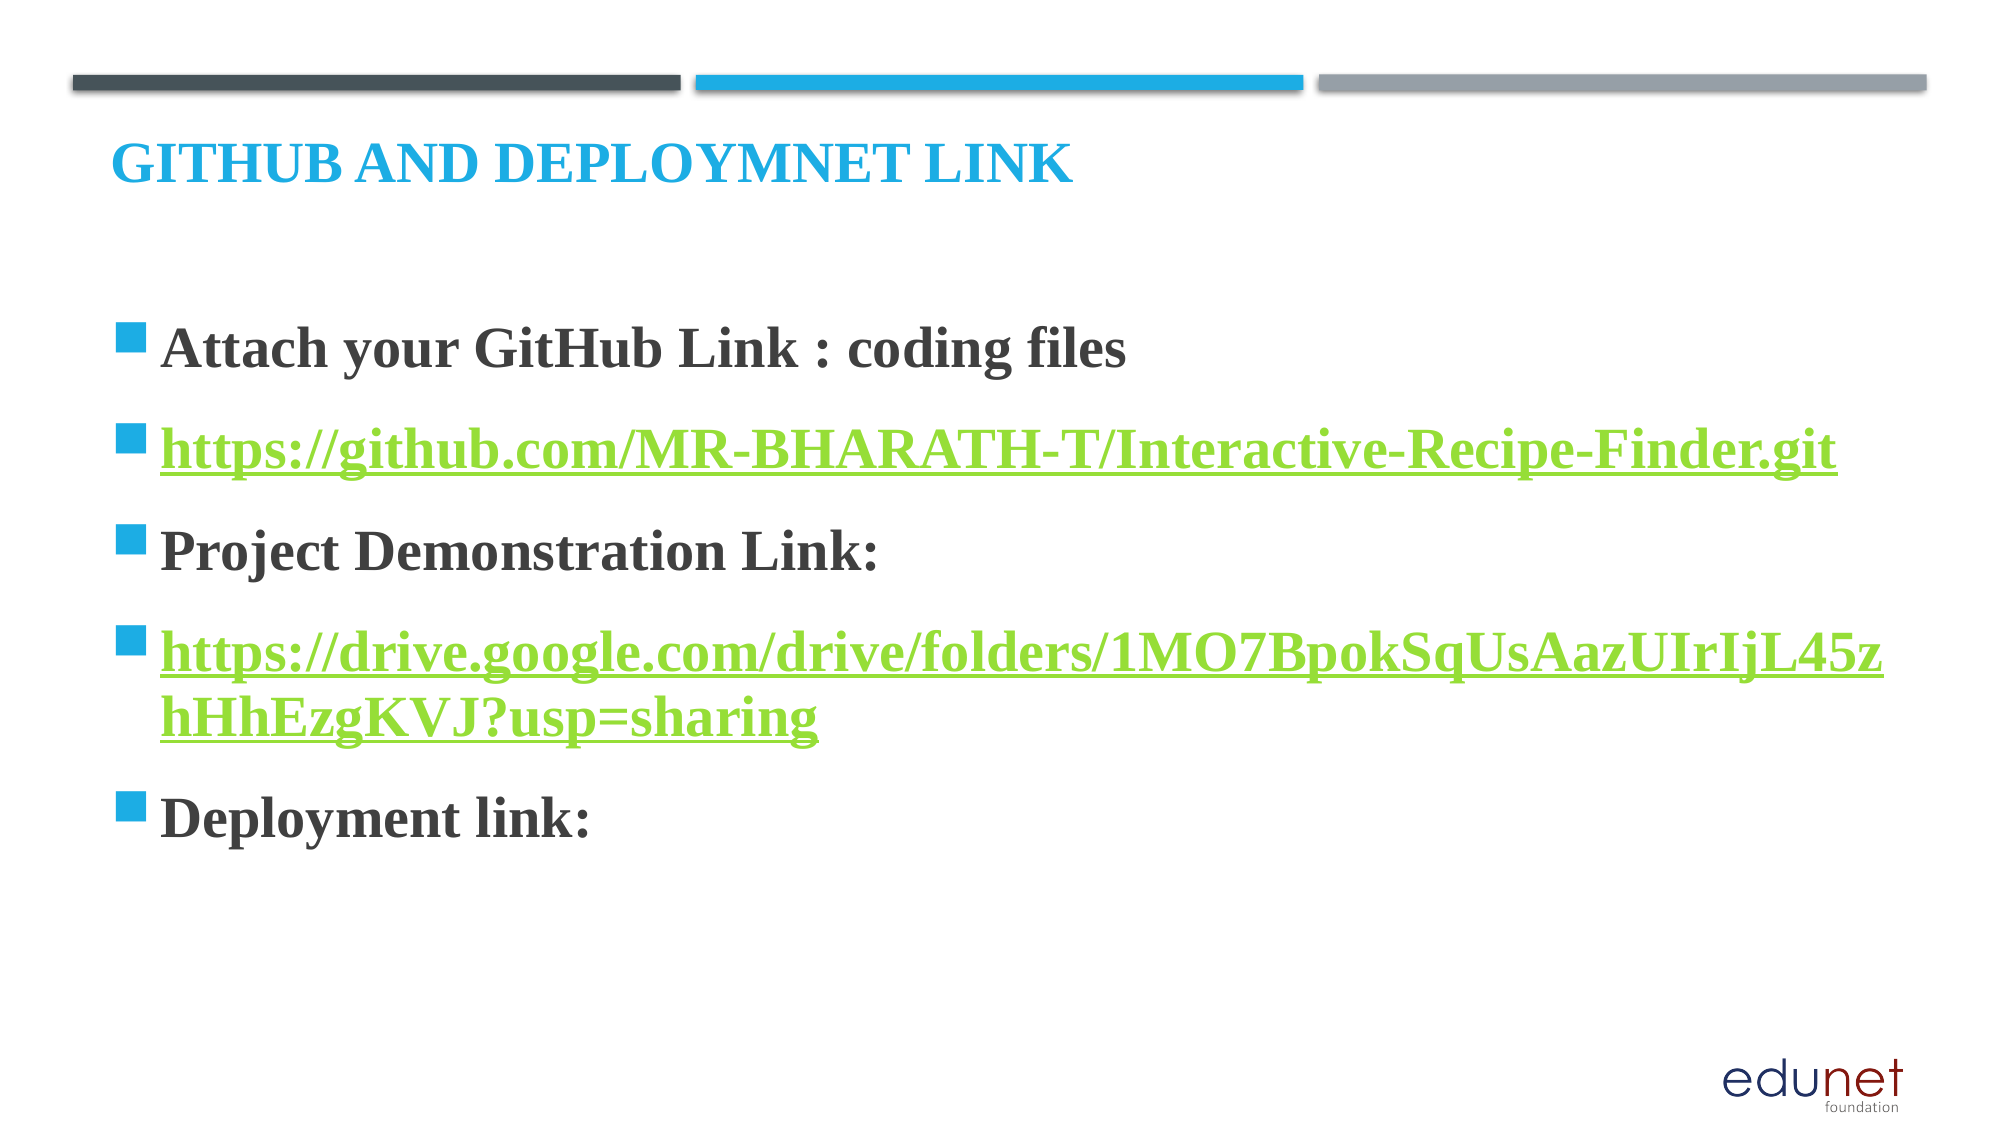

# GITHUB AND DEPLOYMNET LINK
Attach your GitHub Link : coding files
https://github.com/MR-BHARATH-T/Interactive-Recipe-Finder.git
Project Demonstration Link:
https://drive.google.com/drive/folders/1MO7BpokSqUsAazUIrIjL45zhHhEzgKVJ?usp=sharing
Deployment link: